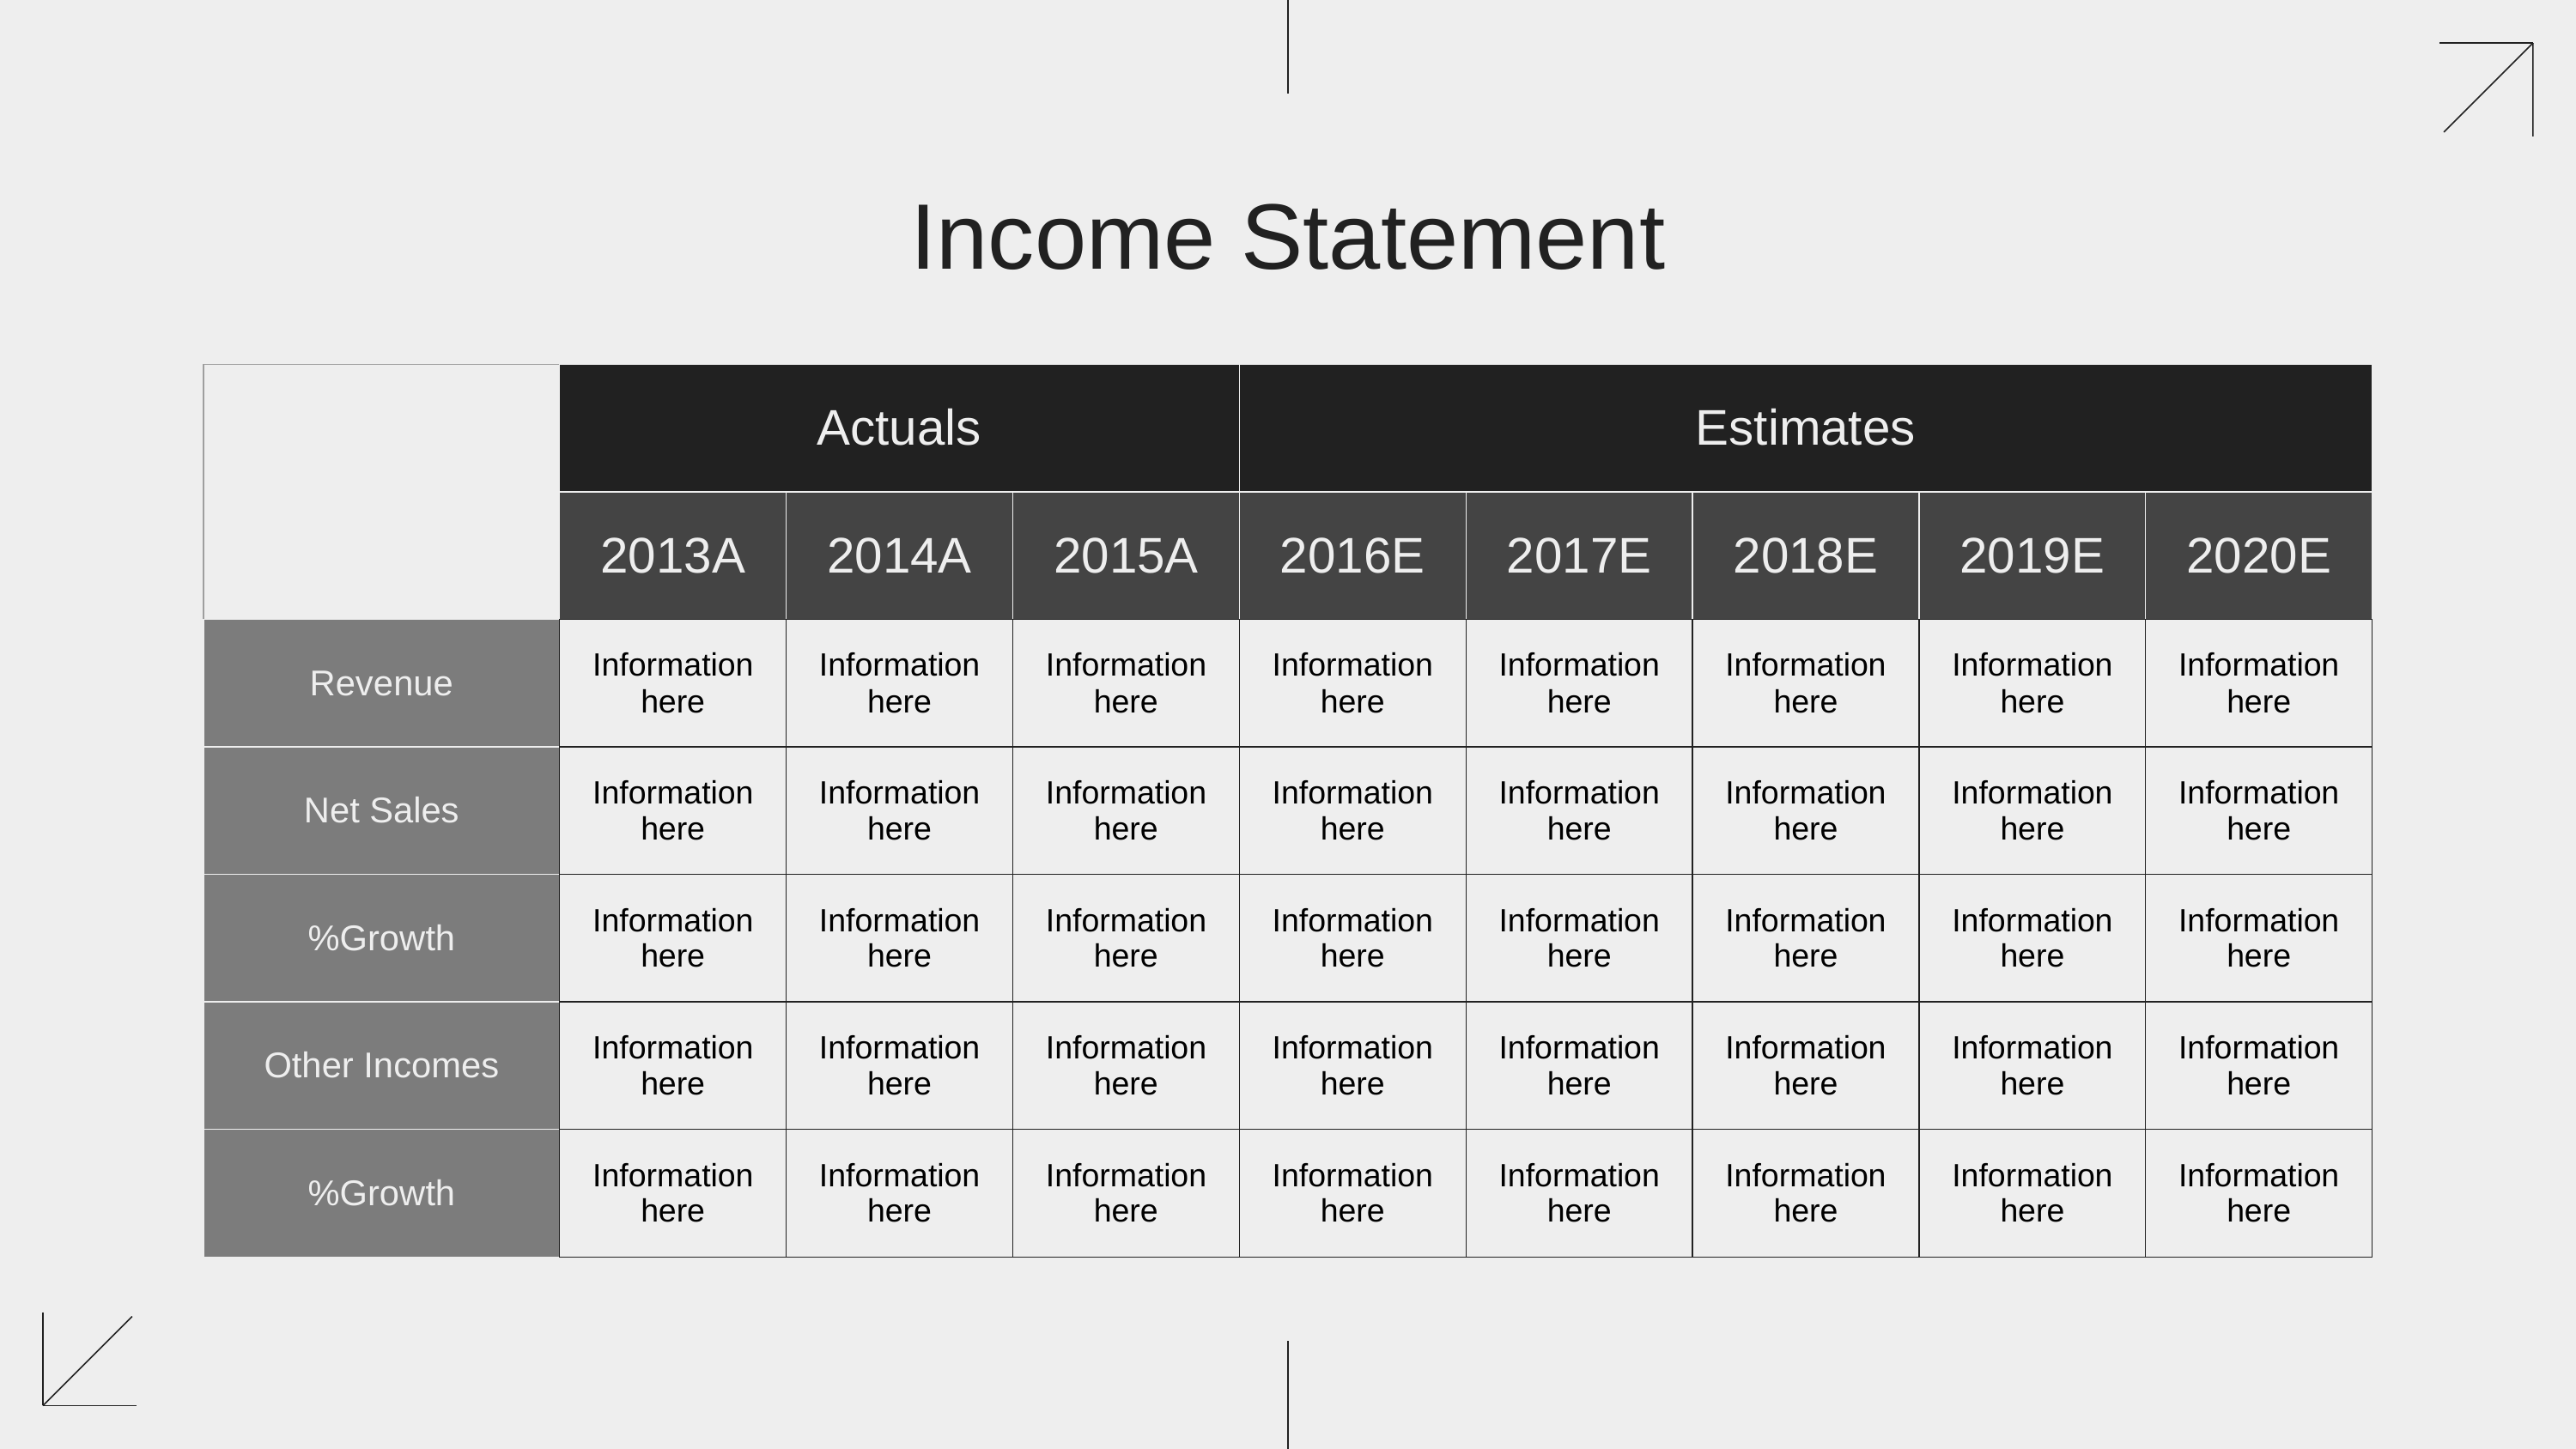

# Income Statement
|  | Actuals |  |  | Estimates |  |  |  |  |
| --- | --- | --- | --- | --- | --- | --- | --- | --- |
|  | 2013A | 2014A | 2015A | 2016E | 2017E | 2018E | 2019E | 2020E |
| Revenue | Information here | Information here | Information here | Information here | Information here | Information here | Information here | Information here |
| Net Sales | Information here | Information here | Information here | Information here | Information here | Information here | Information here | Information here |
| %Growth | Information here | Information here | Information here | Information here | Information here | Information here | Information here | Information here |
| Other Incomes | Information here | Information here | Information here | Information here | Information here | Information here | Information here | Information here |
| %Growth | Information here | Information here | Information here | Information here | Information here | Information here | Information here | Information here |